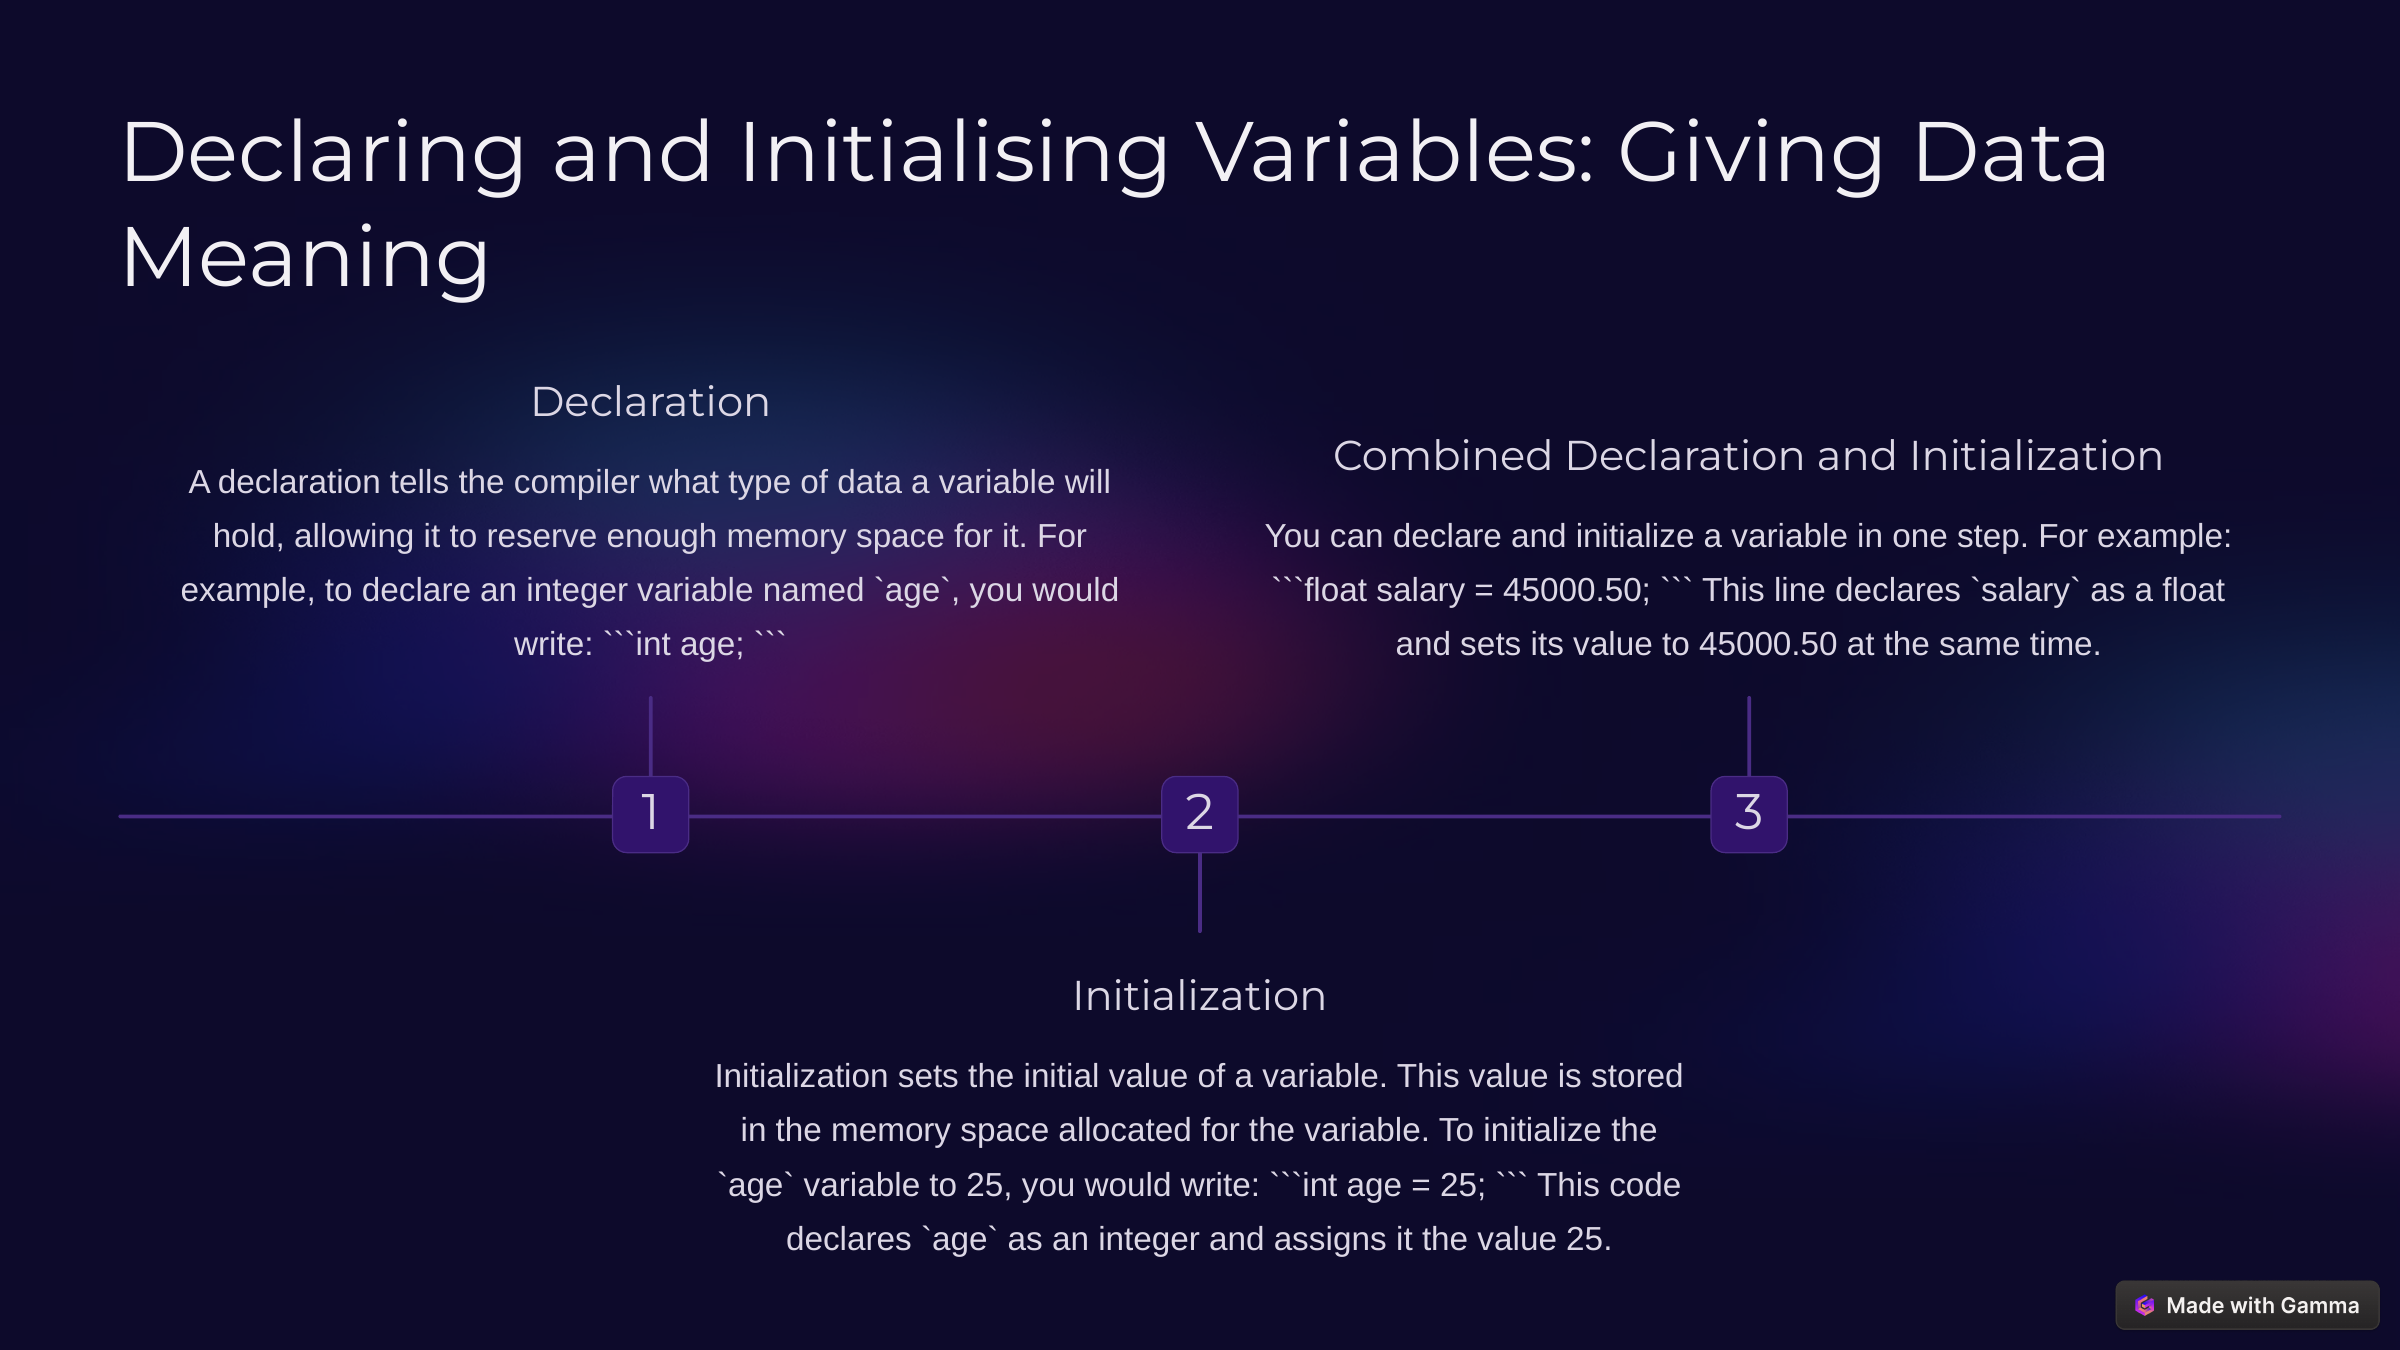

Declaring and Initialising Variables: Giving Data Meaning
Declaration
Combined Declaration and Initialization
A declaration tells the compiler what type of data a variable will hold, allowing it to reserve enough memory space for it. For example, to declare an integer variable named `age`, you would write: ```int age; ```
You can declare and initialize a variable in one step. For example: ```float salary = 45000.50; ``` This line declares `salary` as a float and sets its value to 45000.50 at the same time.

1
2
3

Initialization
Initialization sets the initial value of a variable. This value is stored in the memory space allocated for the variable. To initialize the `age` variable to 25, you would write: ```int age = 25; ``` This code declares `age` as an integer and assigns it the value 25.